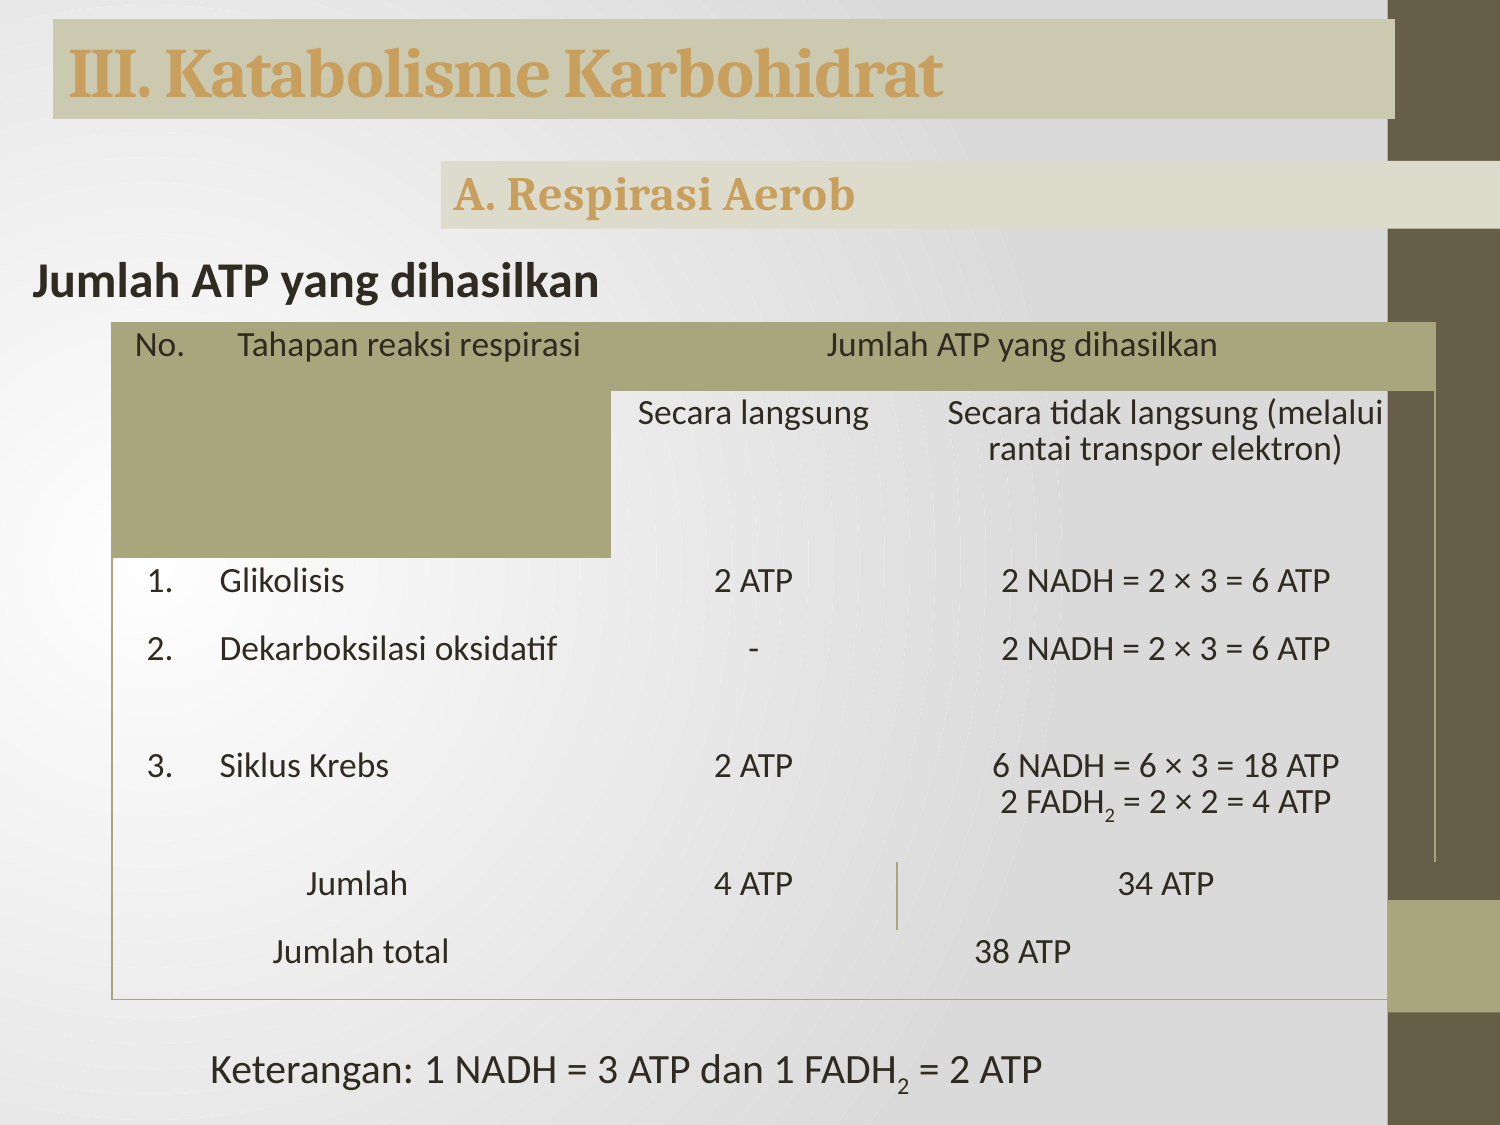

# III. Katabolisme Karbohidrat
A. Respirasi Aerob
Jumlah ATP yang dihasilkan
| No. | Tahapan reaksi respirasi | Jumlah ATP yang dihasilkan |  |
| --- | --- | --- | --- |
|  |  | Secara langsung | Secara tidak langsung (melalui rantai transpor elektron) |
| 1. | Glikolisis | 2 ATP | 2 NADH = 2 × 3 = 6 ATP |
| 2. | Dekarboksilasi oksidatif | - | 2 NADH = 2 × 3 = 6 ATP |
| 3. | Siklus Krebs | 2 ATP | 6 NADH = 6 × 3 = 18 ATP 2 FADH2 = 2 × 2 = 4 ATP |
| Jumlah |  | 4 ATP | 34 ATP |
| Jumlah total |  | 38 ATP |  |
Keterangan: 1 NADH = 3 ATP dan 1 FADH2 = 2 ATP